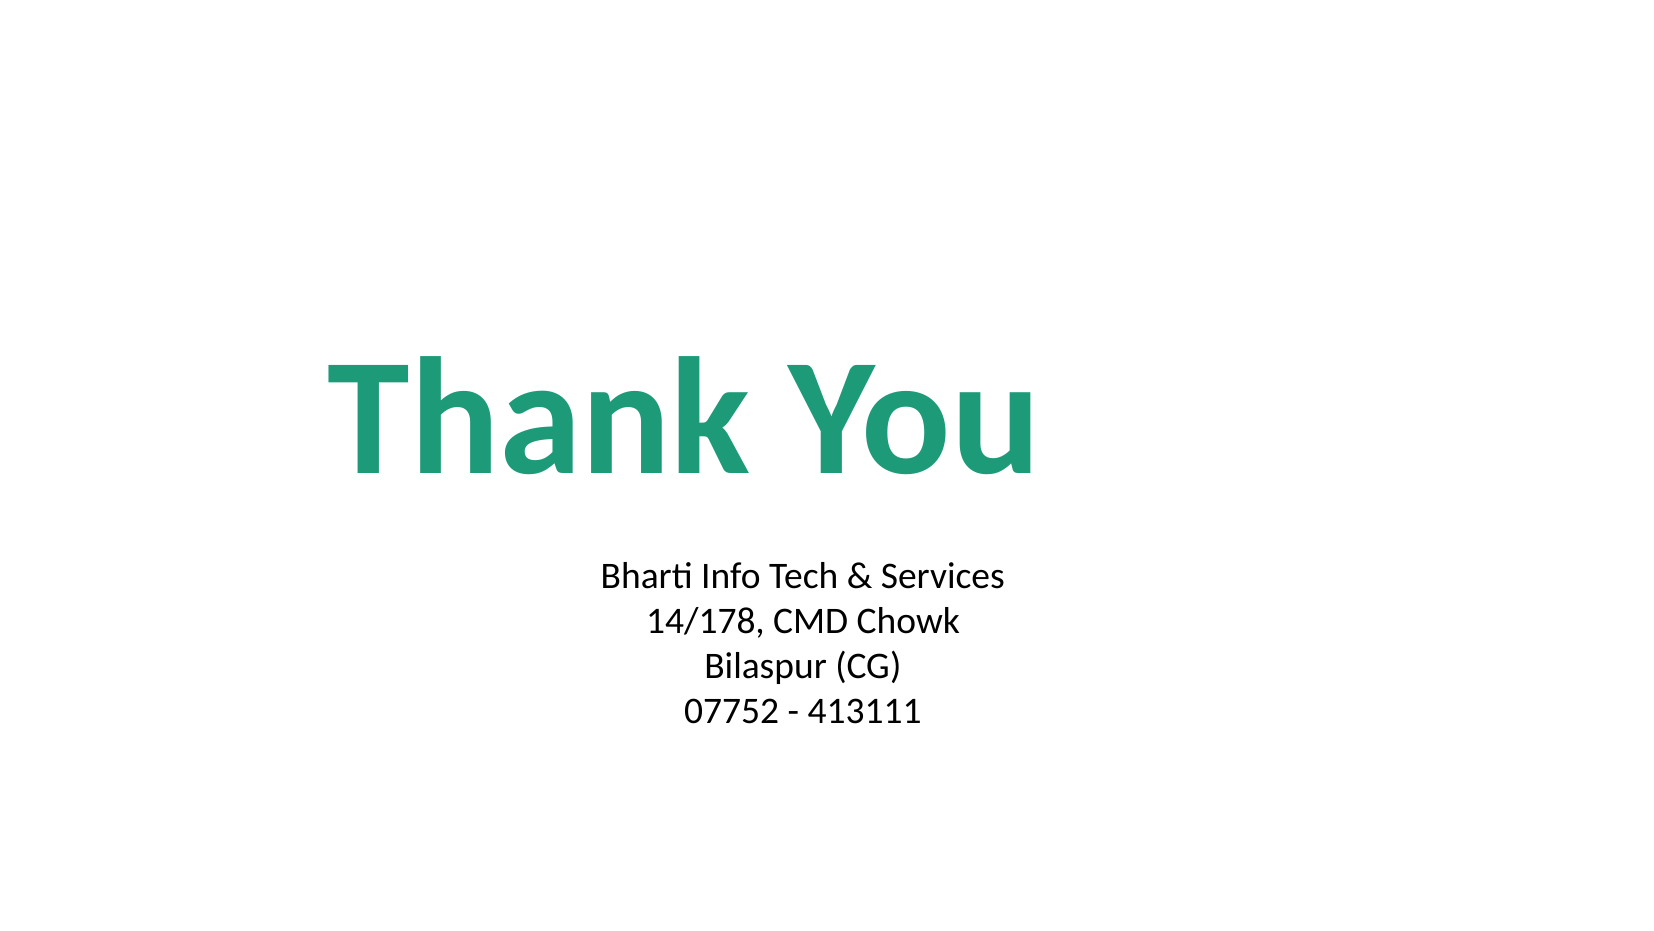

Thank You
Bharti Info Tech & Services
14/178, CMD Chowk
Bilaspur (CG)
07752 - 413111